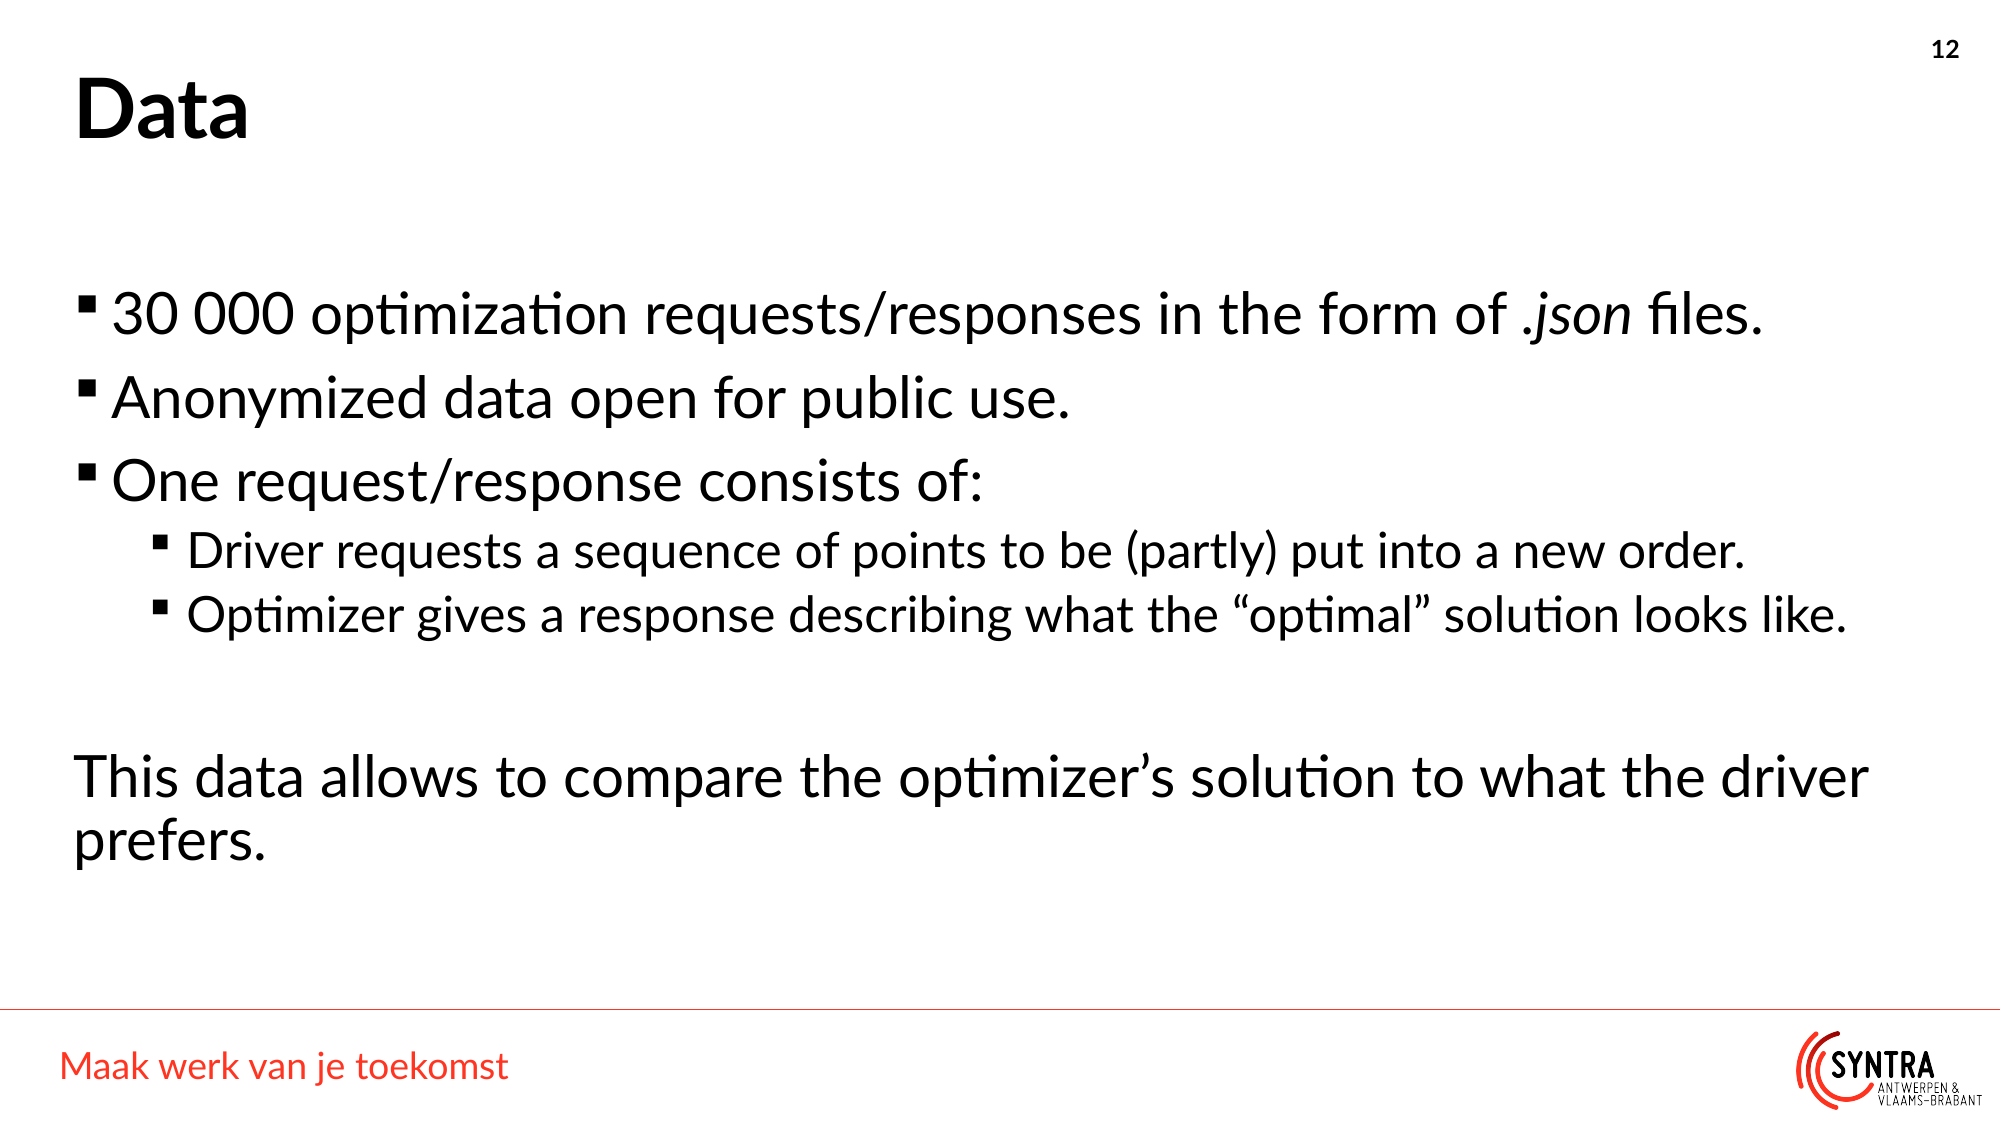

# Data
30 000 optimization requests/responses in the form of .json files.
Anonymized data open for public use.
One request/response consists of:
Driver requests a sequence of points to be (partly) put into a new order.
Optimizer gives a response describing what the “optimal” solution looks like.

This data allows to compare the optimizer’s solution to what the driver prefers.